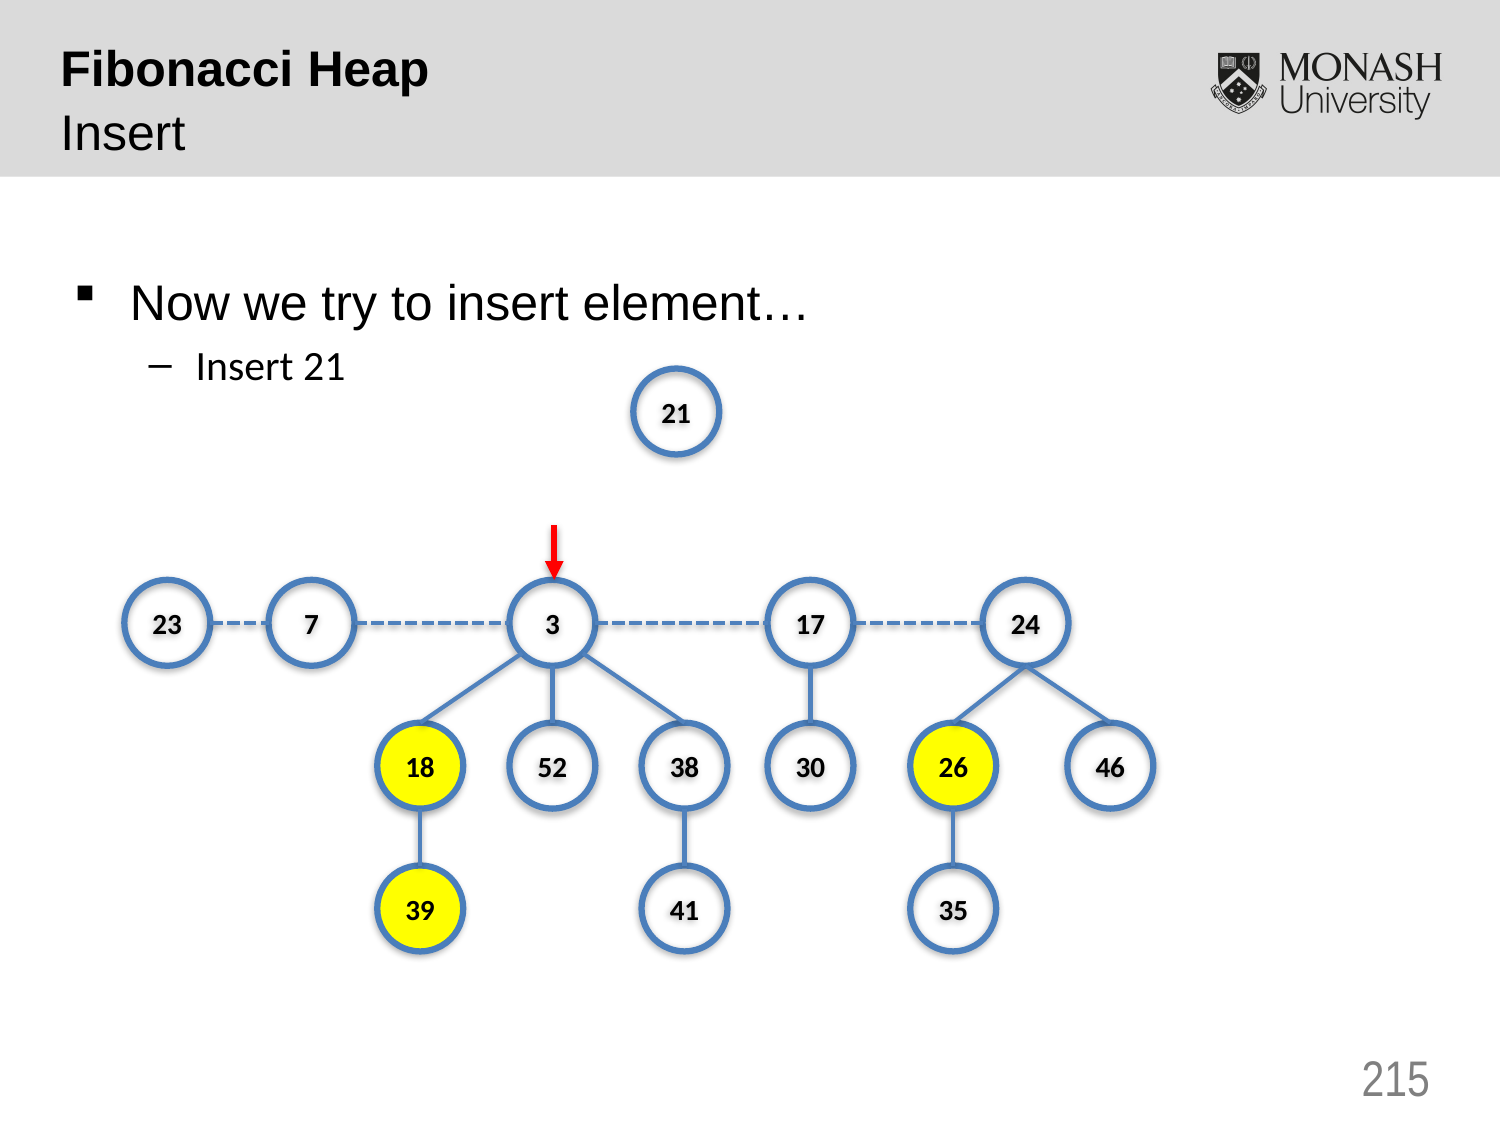

Fibonacci Heap
Insert
Now we try to insert element…
Insert 21
21
23
7
3
17
24
18
52
38
30
26
46
39
41
35